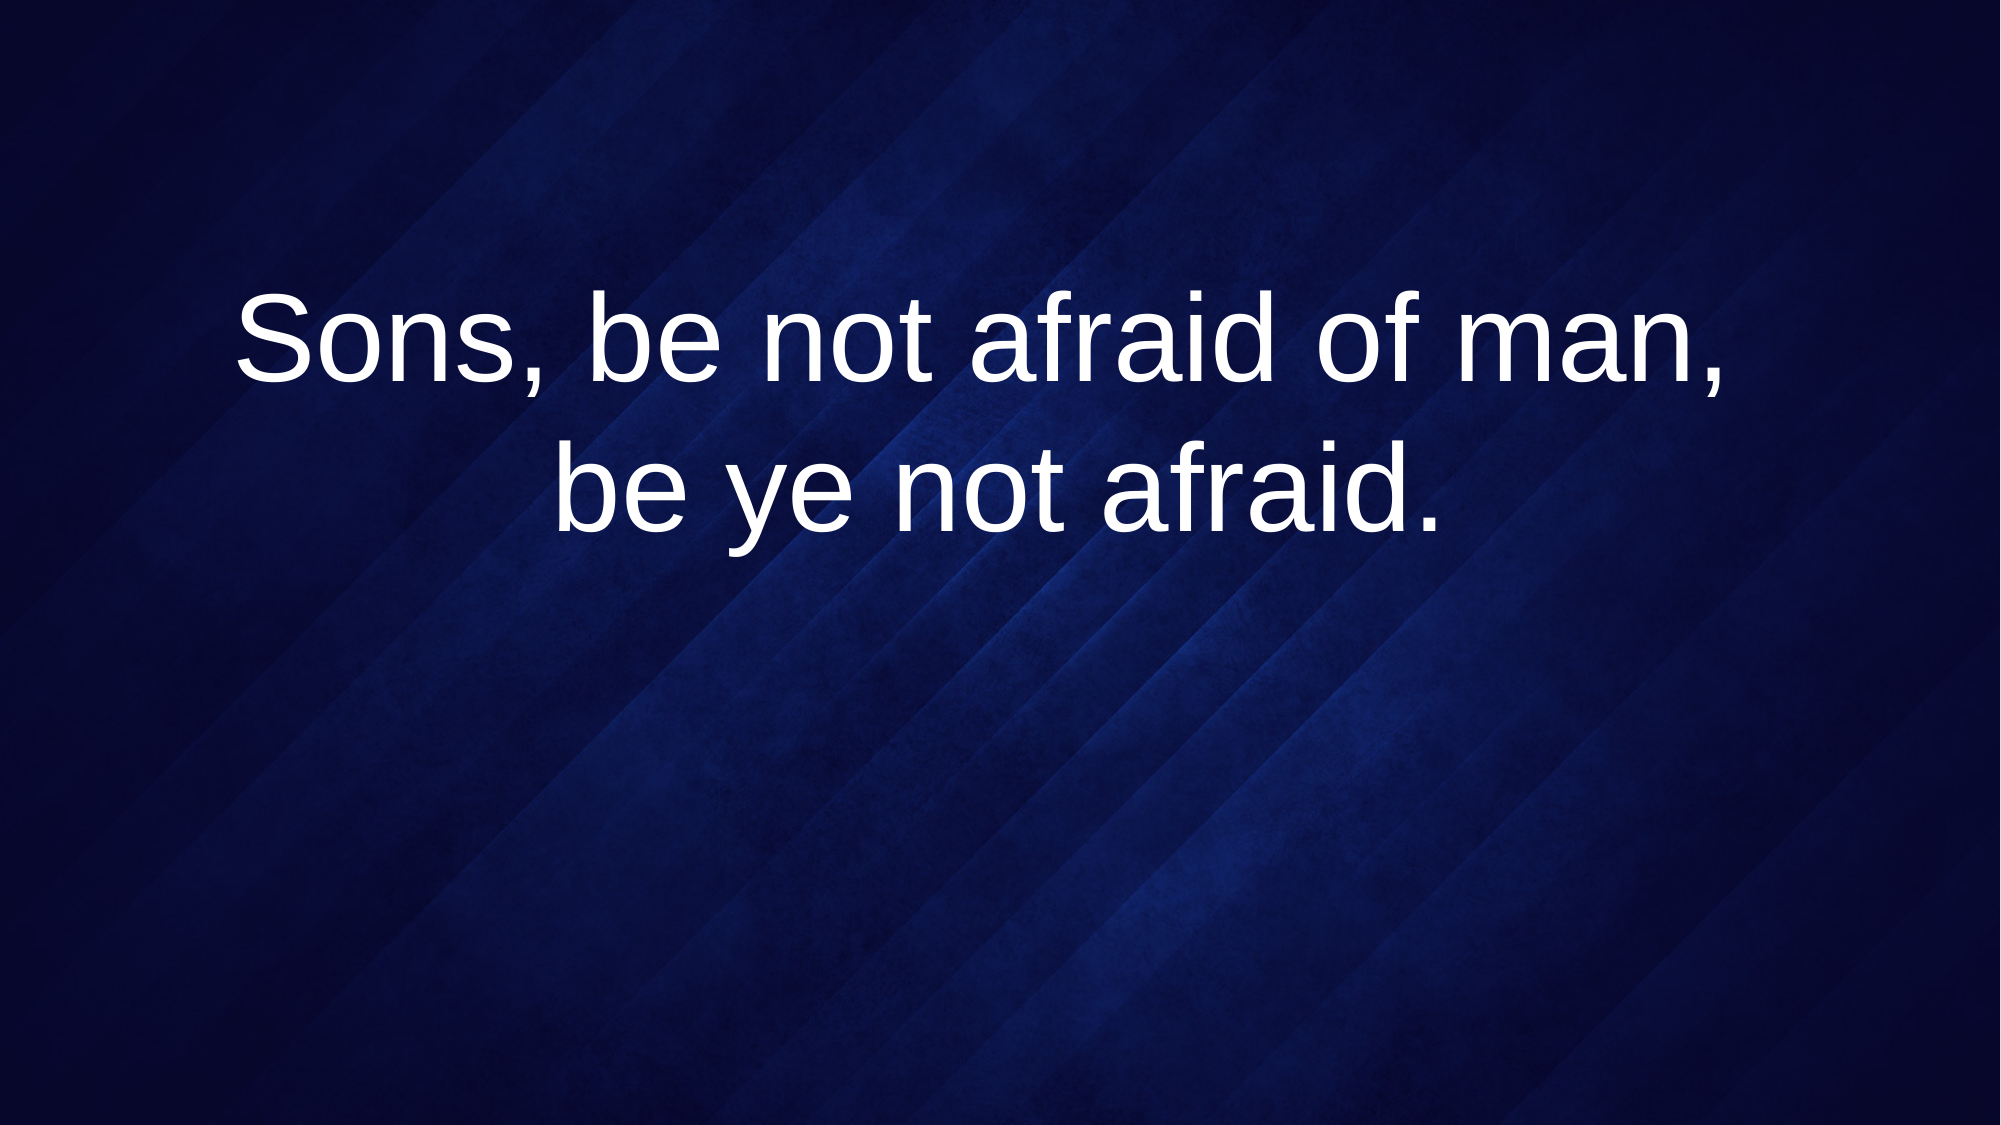

# Sons, be not afraid of man, be ye not afraid.